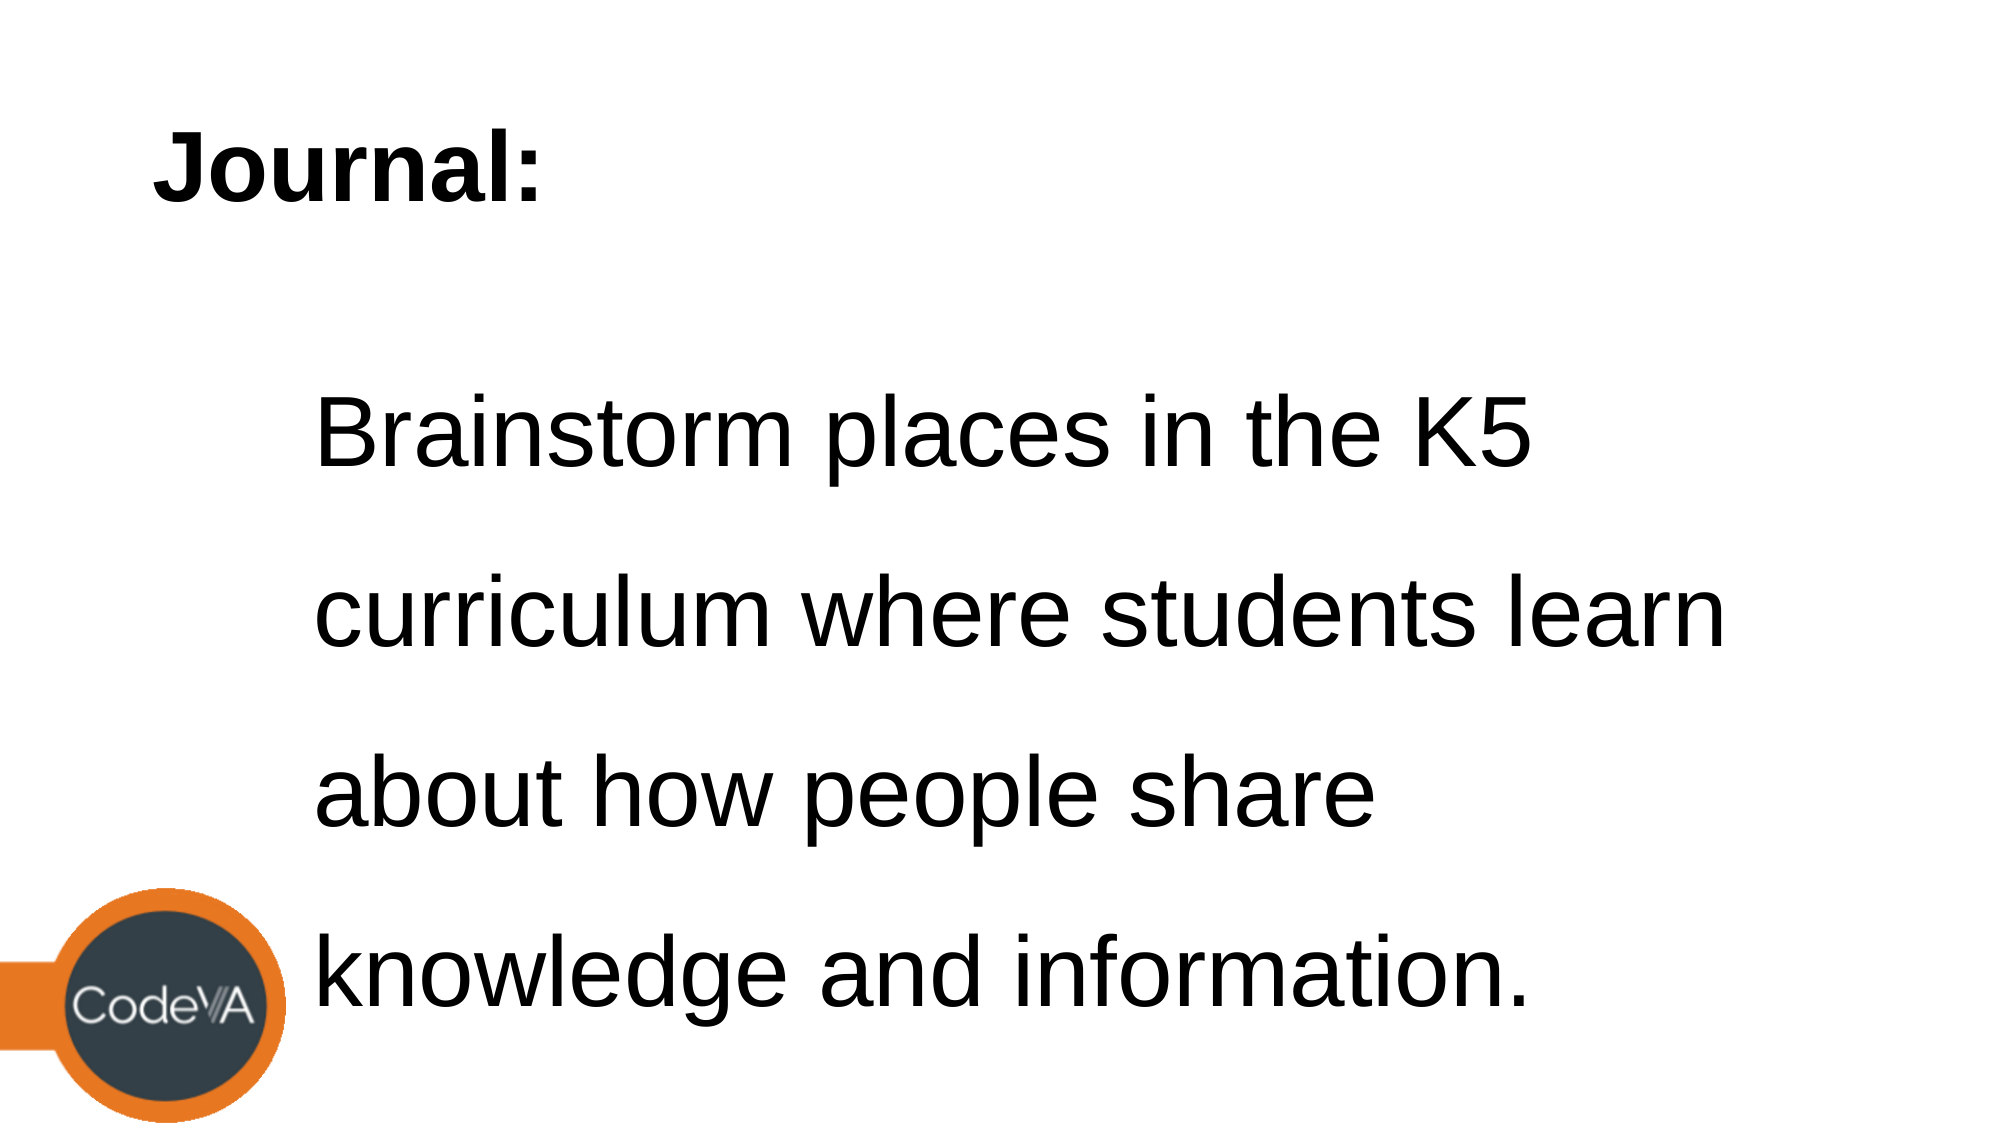

# Journal:

Brainstorm places in the K5 curriculum where students learn about how people share knowledge and information.